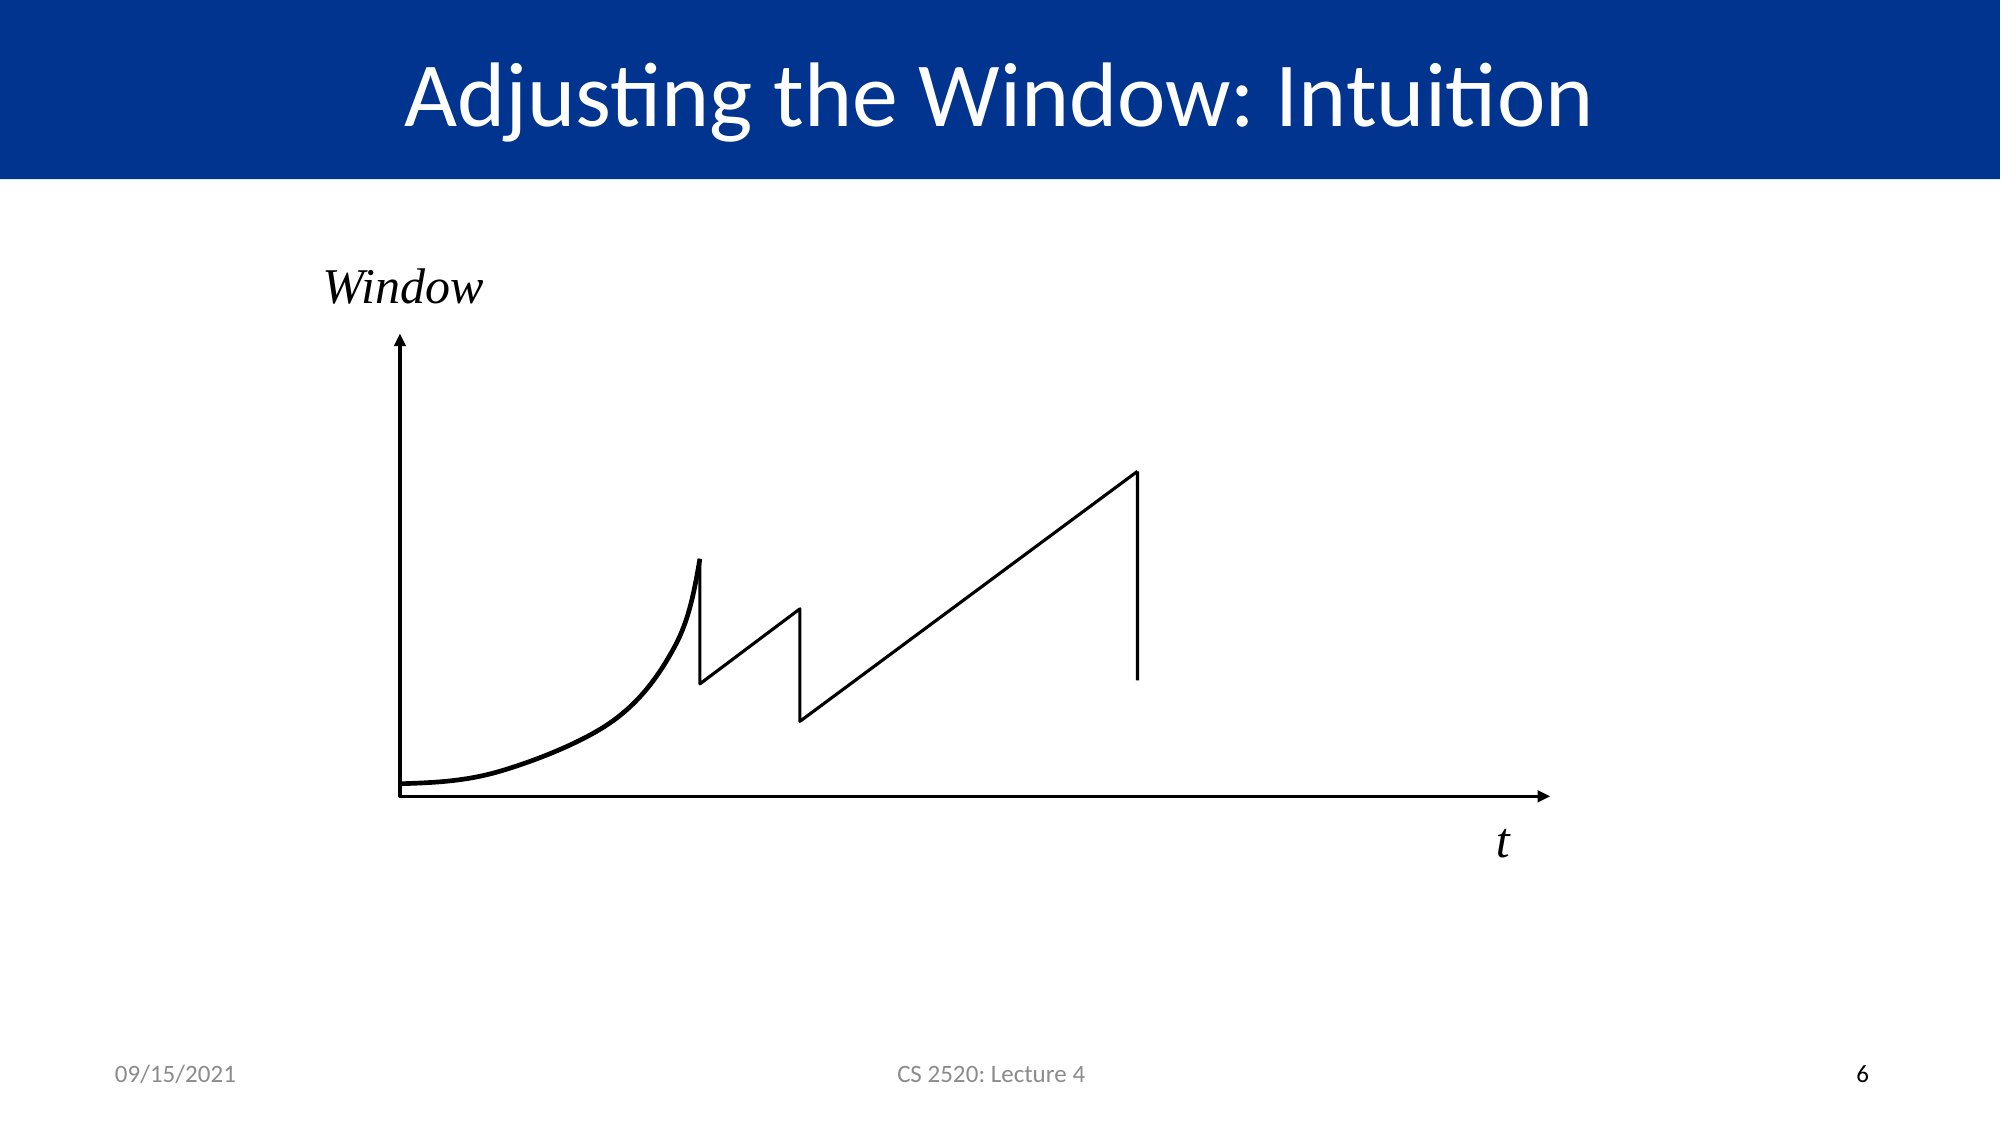

# Adjusting the Window: Intuition
Window

t
09/15/2021
CS 2520: Lecture 4
6